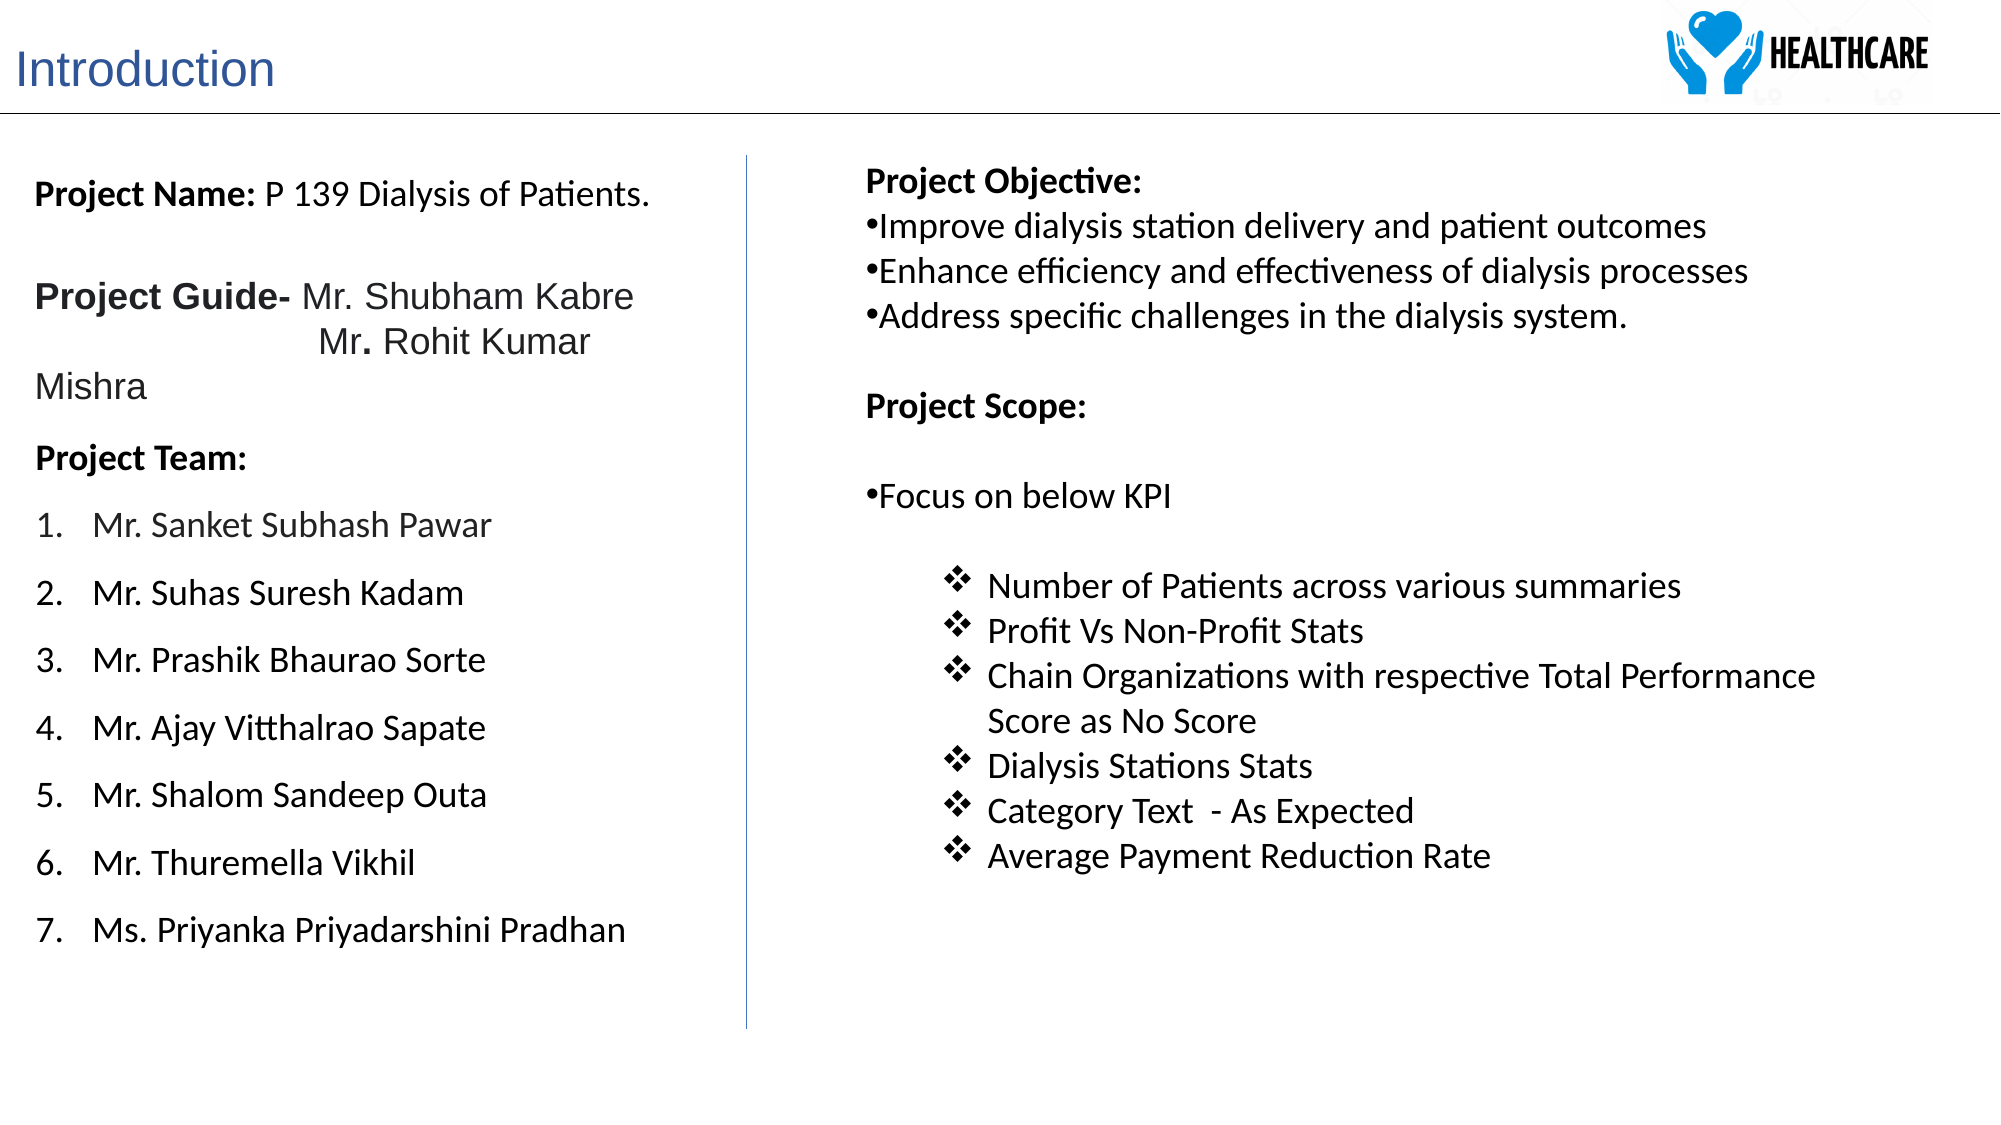

Introduction
Project Objective:
Improve dialysis station delivery and patient outcomes
Enhance efficiency and effectiveness of dialysis processes
Address specific challenges in the dialysis system.

Project Scope:

Focus on below KPI

Number of Patients across various summaries
Profit Vs Non-Profit Stats
Chain Organizations with respective Total Performance Score as No Score
Dialysis Stations Stats
Category Text  - As Expected
Average Payment Reduction Rate

Project Name: P 139 Dialysis of Patients.
Project Guide- Mr. Shubham Kabre
                           Mr. Rohit Kumar Mishra

Project Team:
Mr. Sanket Subhash Pawar
Mr. Suhas Suresh Kadam
Mr. Prashik Bhaurao Sorte
Mr. Ajay Vitthalrao Sapate
Mr. Shalom Sandeep Outa
Mr. Thuremella Vikhil
Ms. Priyanka Priyadarshini Pradhan